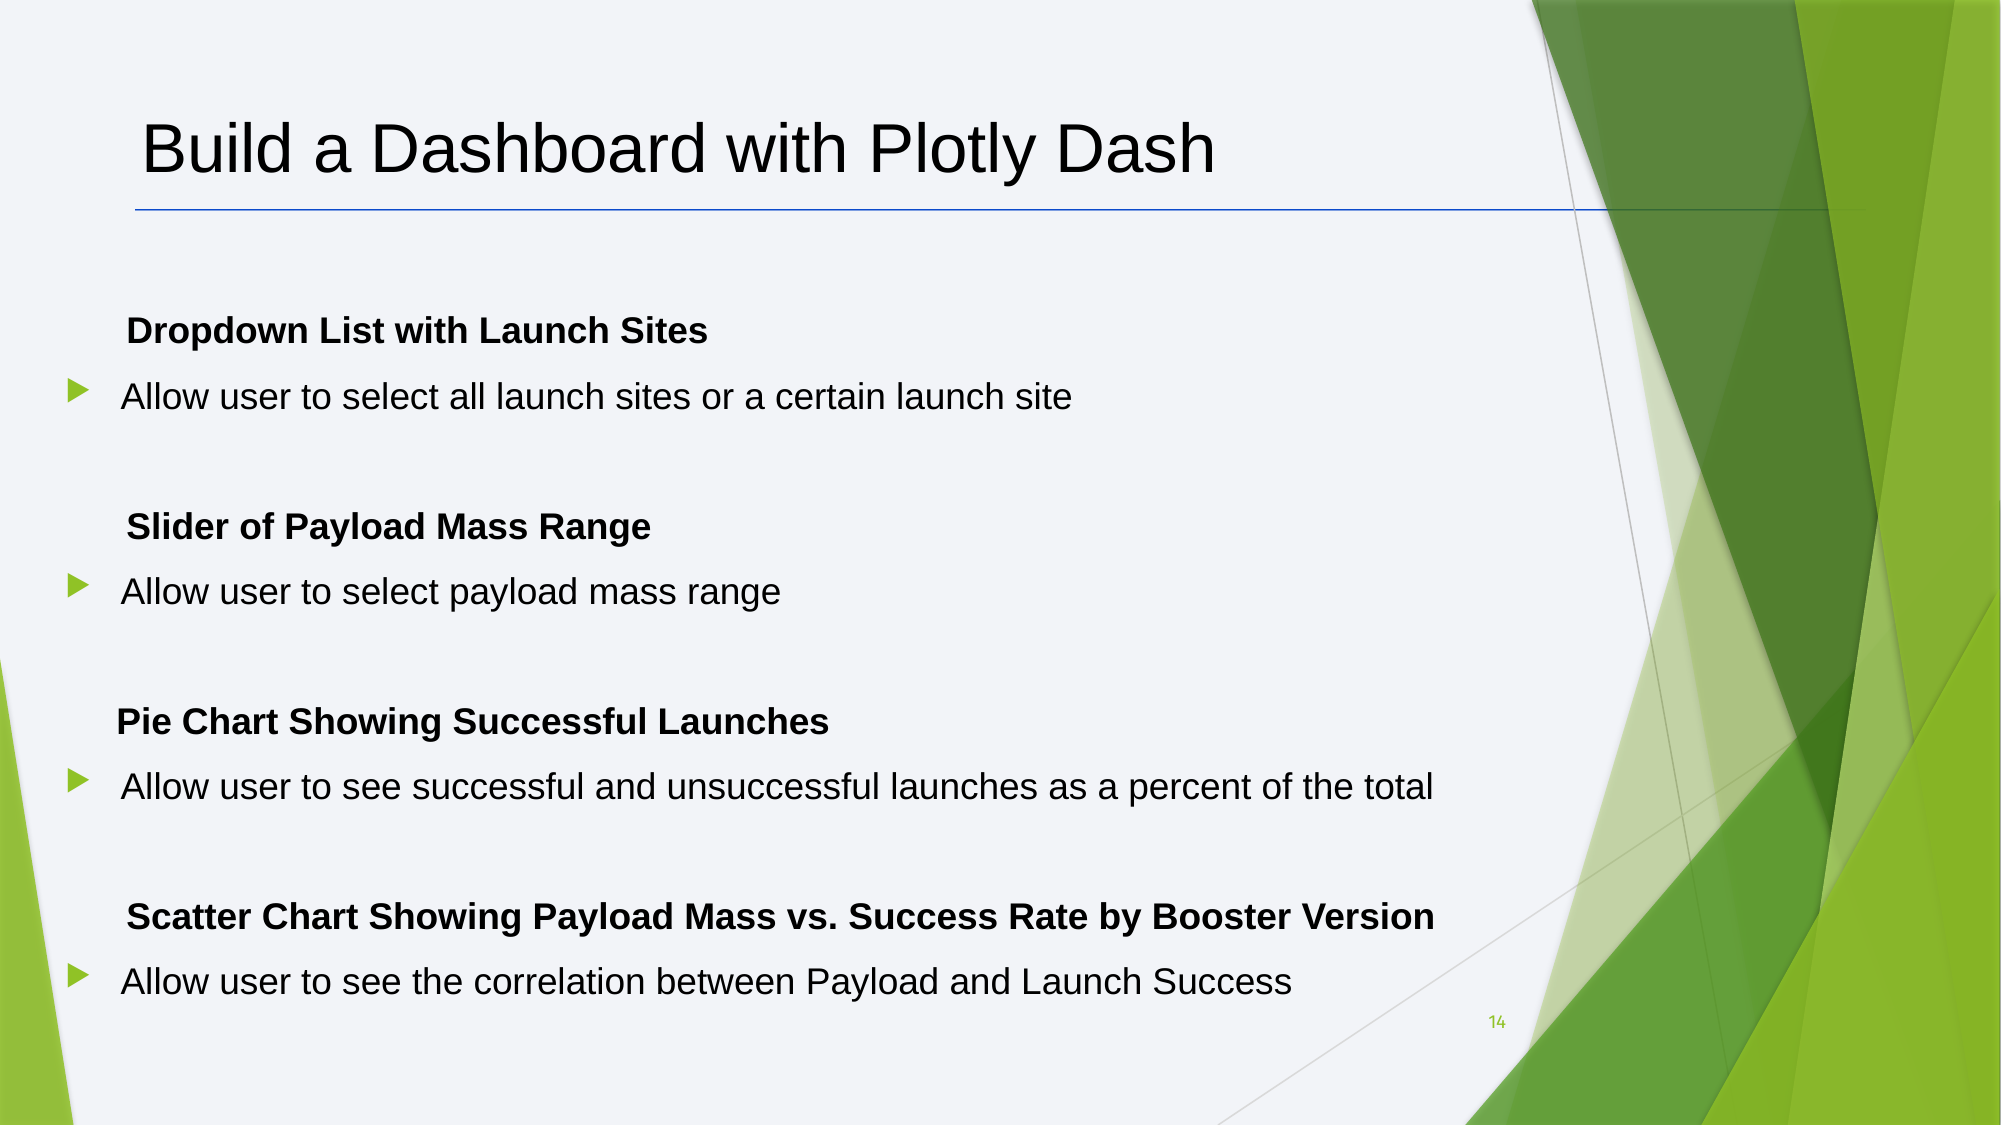

Build a Dashboard with Plotly Dash
      Dropdown List with Launch Sites
Allow user to select all launch sites or a certain launch site

      Slider of Payload Mass Range
Allow user to select payload mass range

     Pie Chart Showing Successful Launches
Allow user to see successful and unsuccessful launches as a percent of the total

      Scatter Chart Showing Payload Mass vs. Success Rate by Booster Version
Allow user to see the correlation between Payload and Launch Success
14